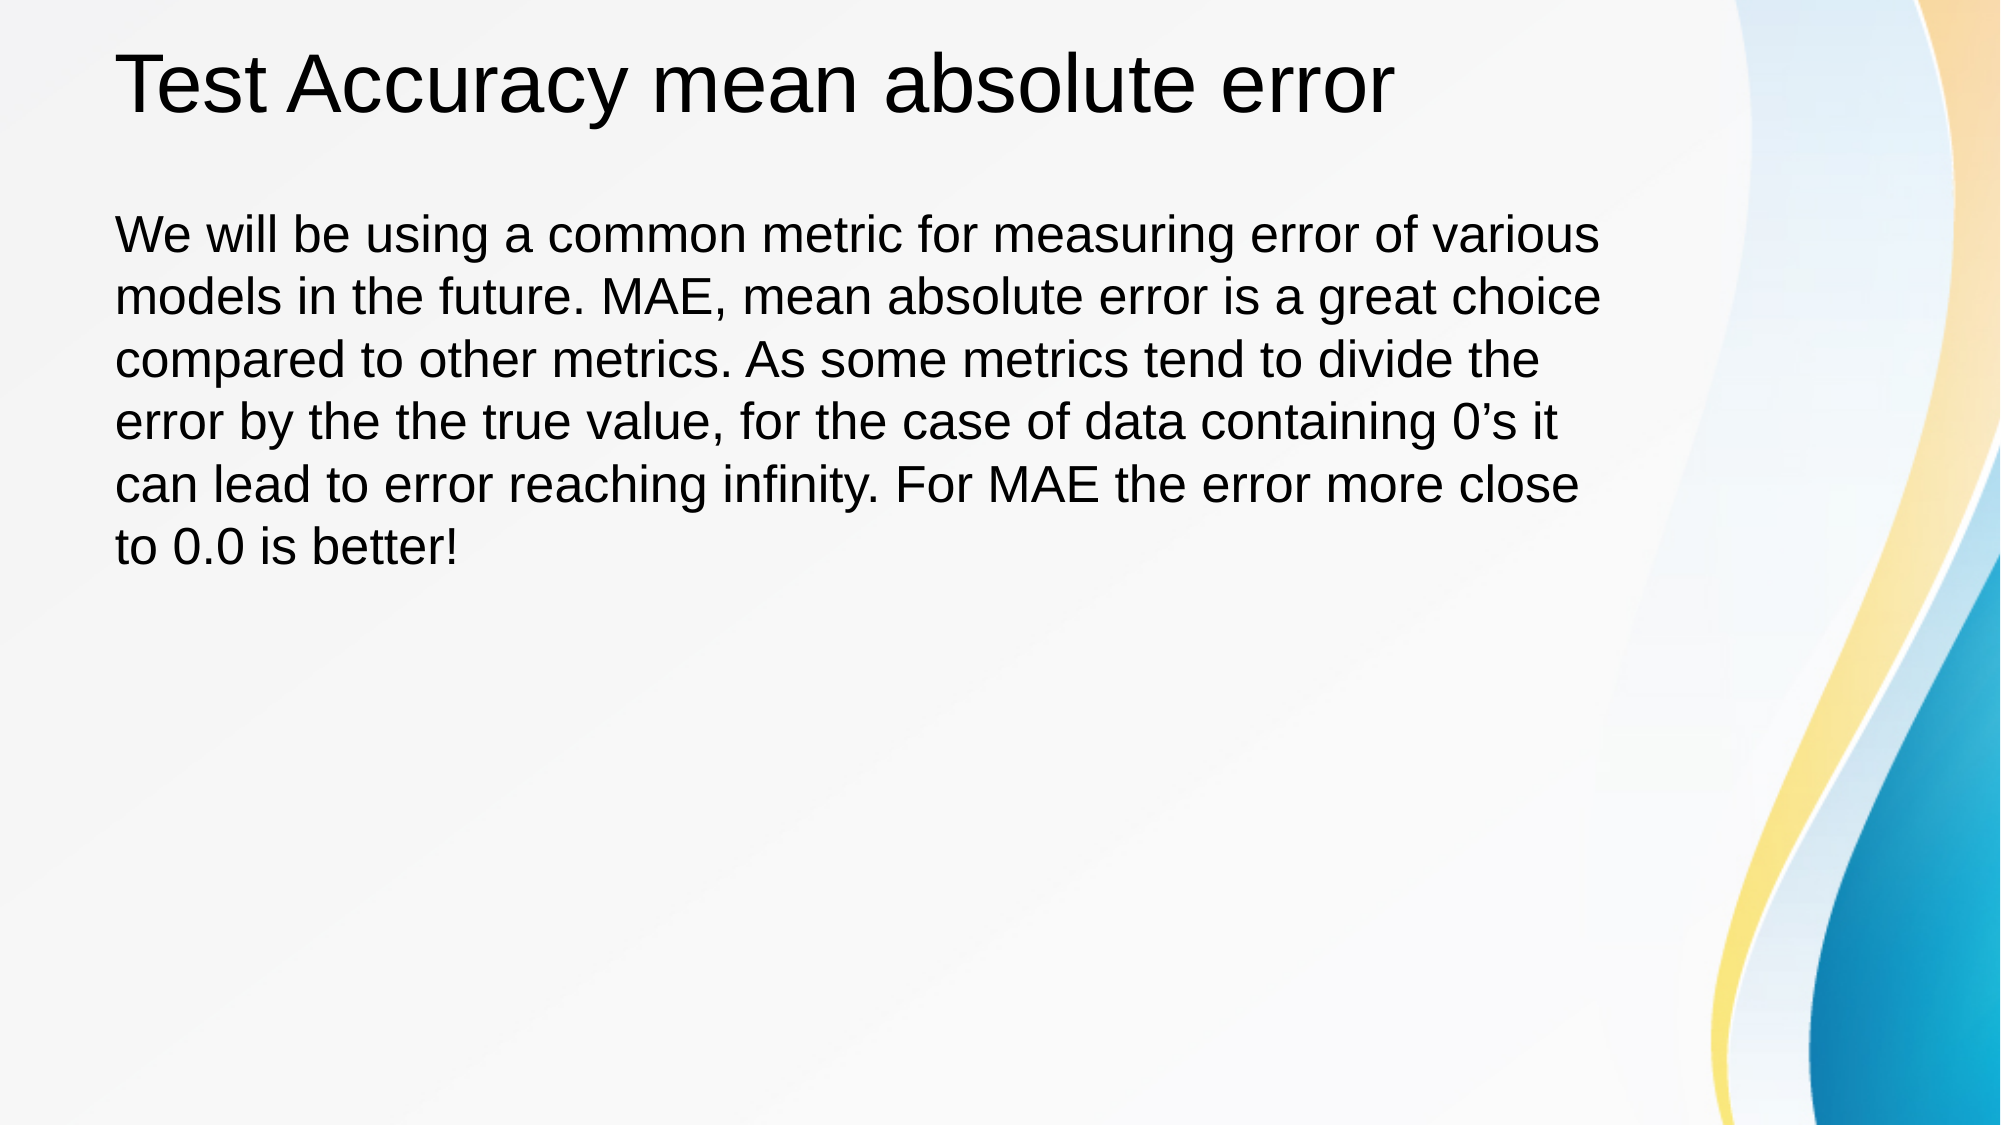

# Test Accuracy mean absolute error
We will be using a common metric for measuring error of various models in the future. MAE, mean absolute error is a great choice compared to other metrics. As some metrics tend to divide the error by the the true value, for the case of data containing 0’s it can lead to error reaching infinity. For MAE the error more close to 0.0 is better!
41